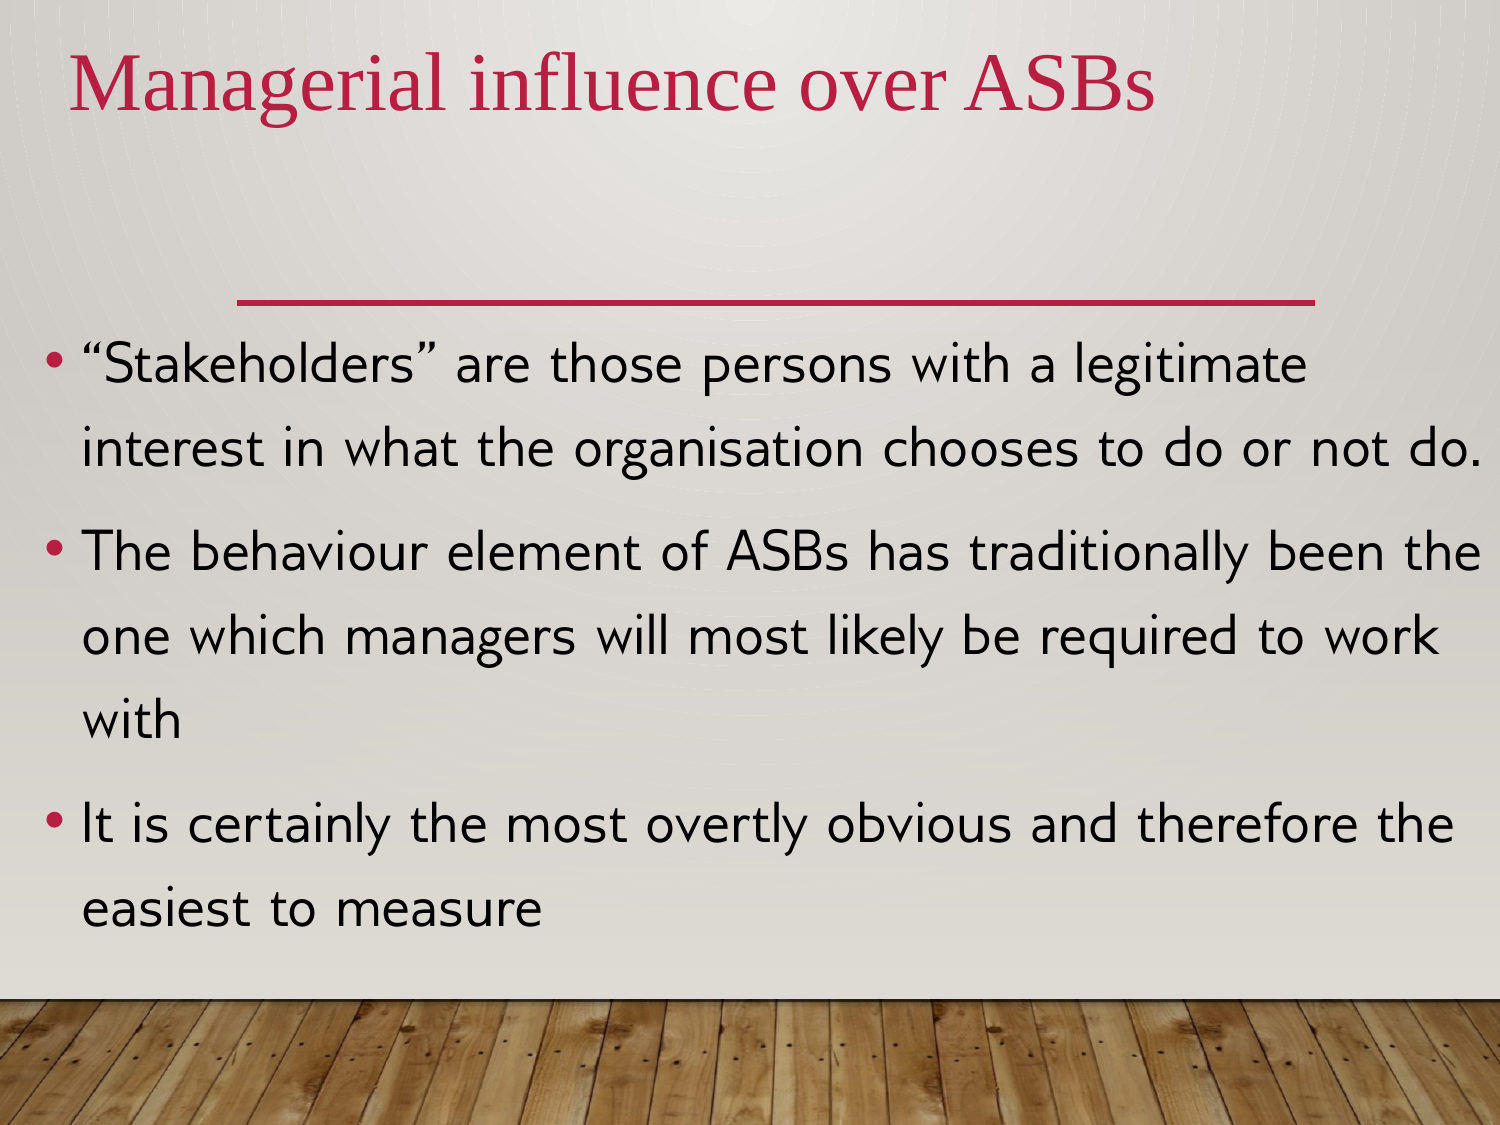

# Managerial influence over ASBs
“Stakeholders” are those persons with a legitimate interest in what the organisation chooses to do or not do.
The behaviour element of ASBs has traditionally been the one which managers will most likely be required to work with
It is certainly the most overtly obvious and therefore the easiest to measure